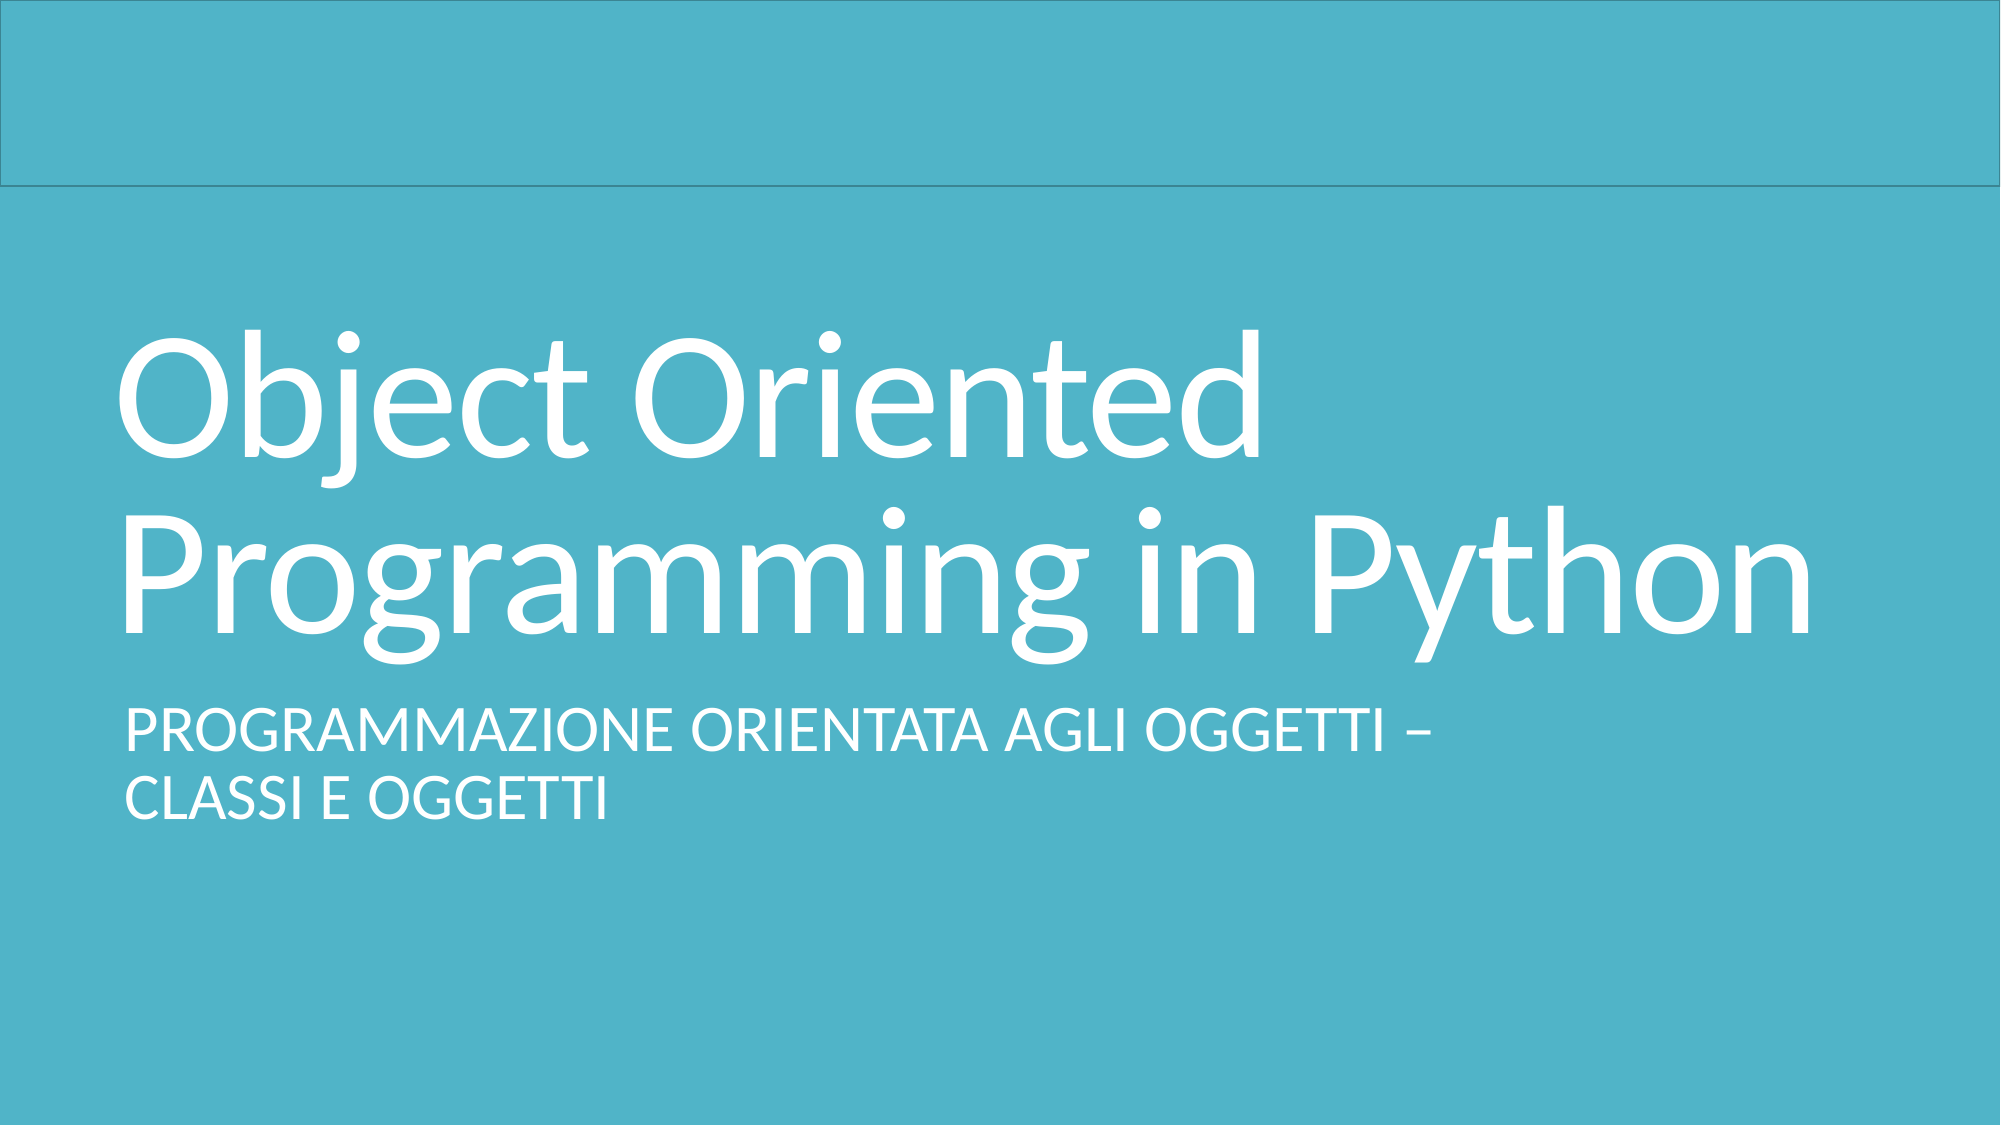

# Object Oriented Programming in Python
PROGRAMMAZIONE ORIENTATA AGLI OGGETTI – CLASSI E OGGETTI